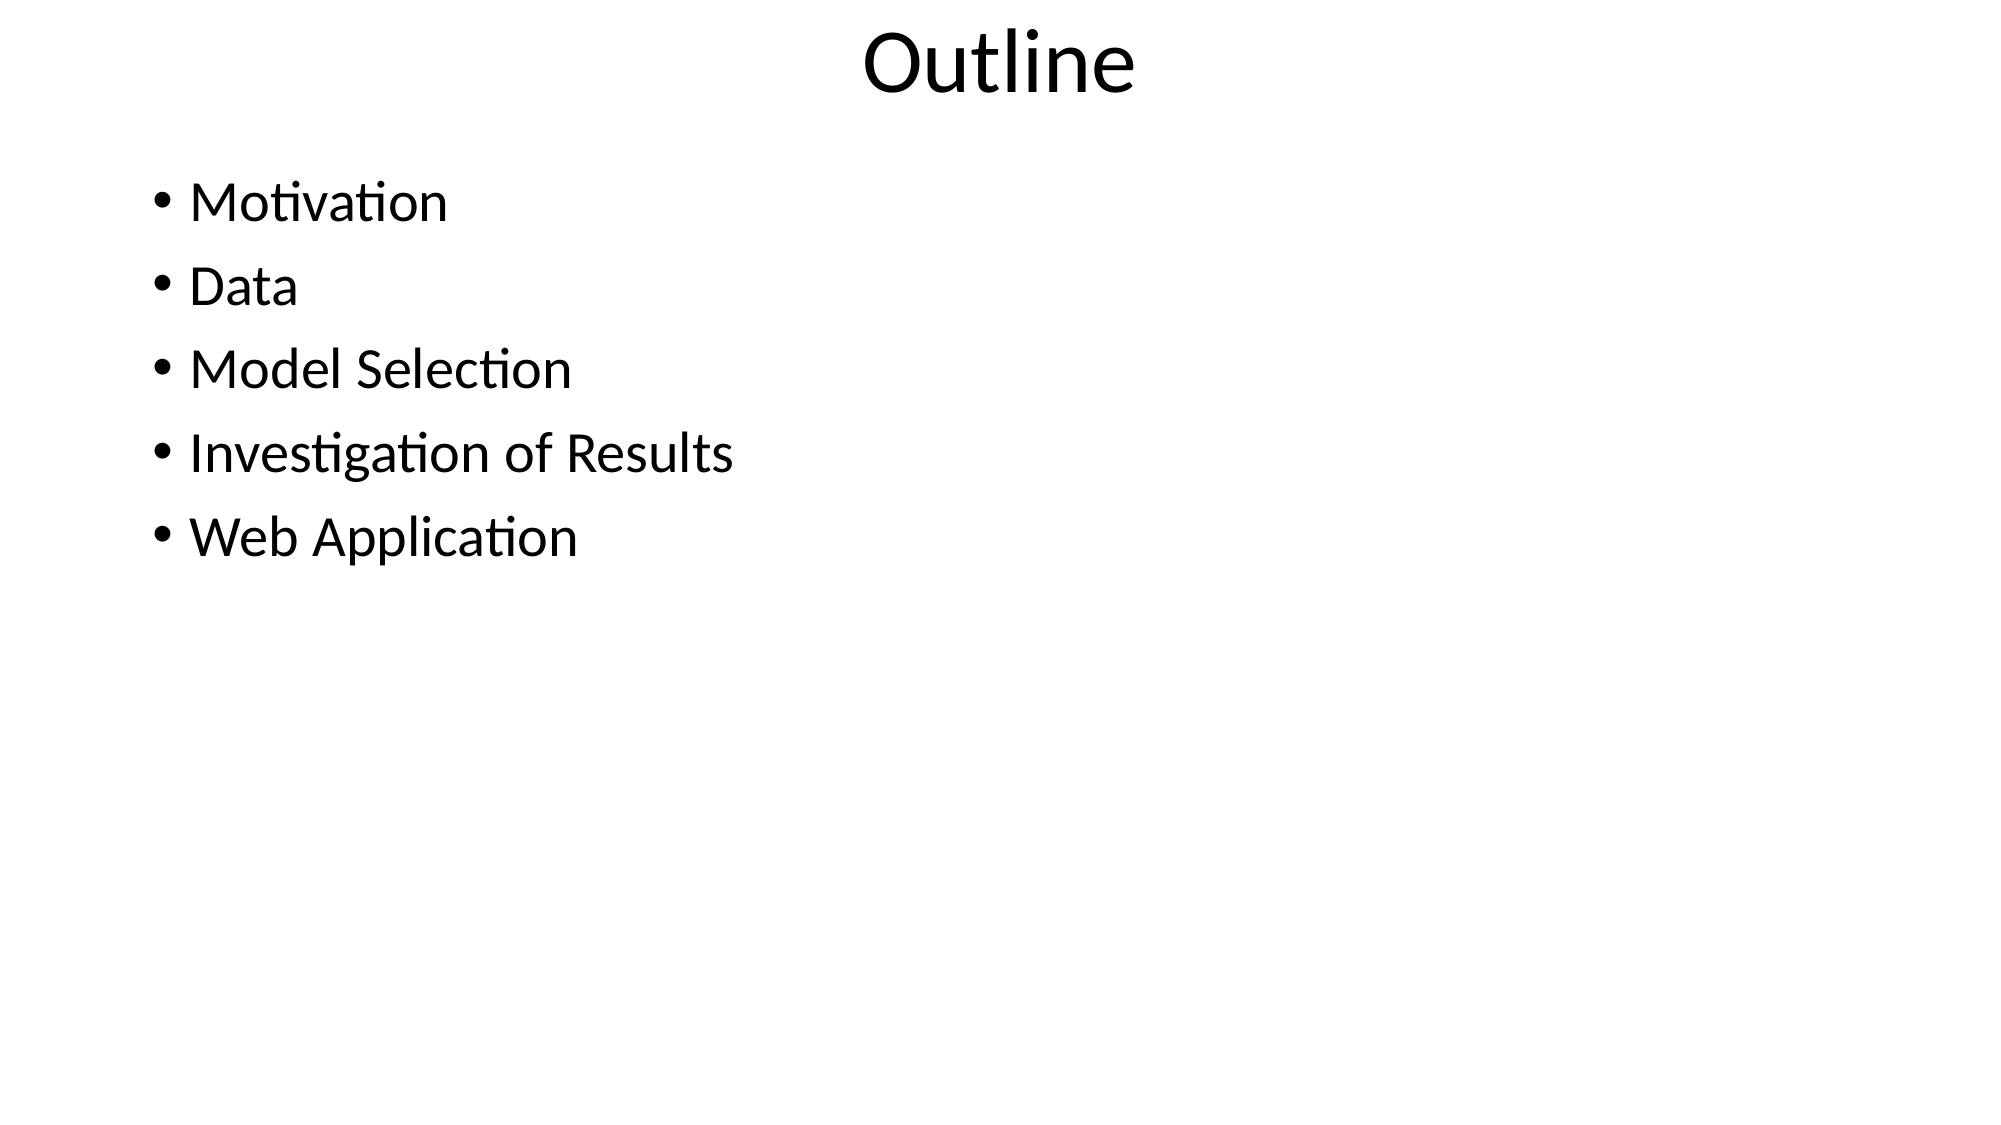

# Outline
Motivation
Data
Model Selection
Investigation of Results
Web Application